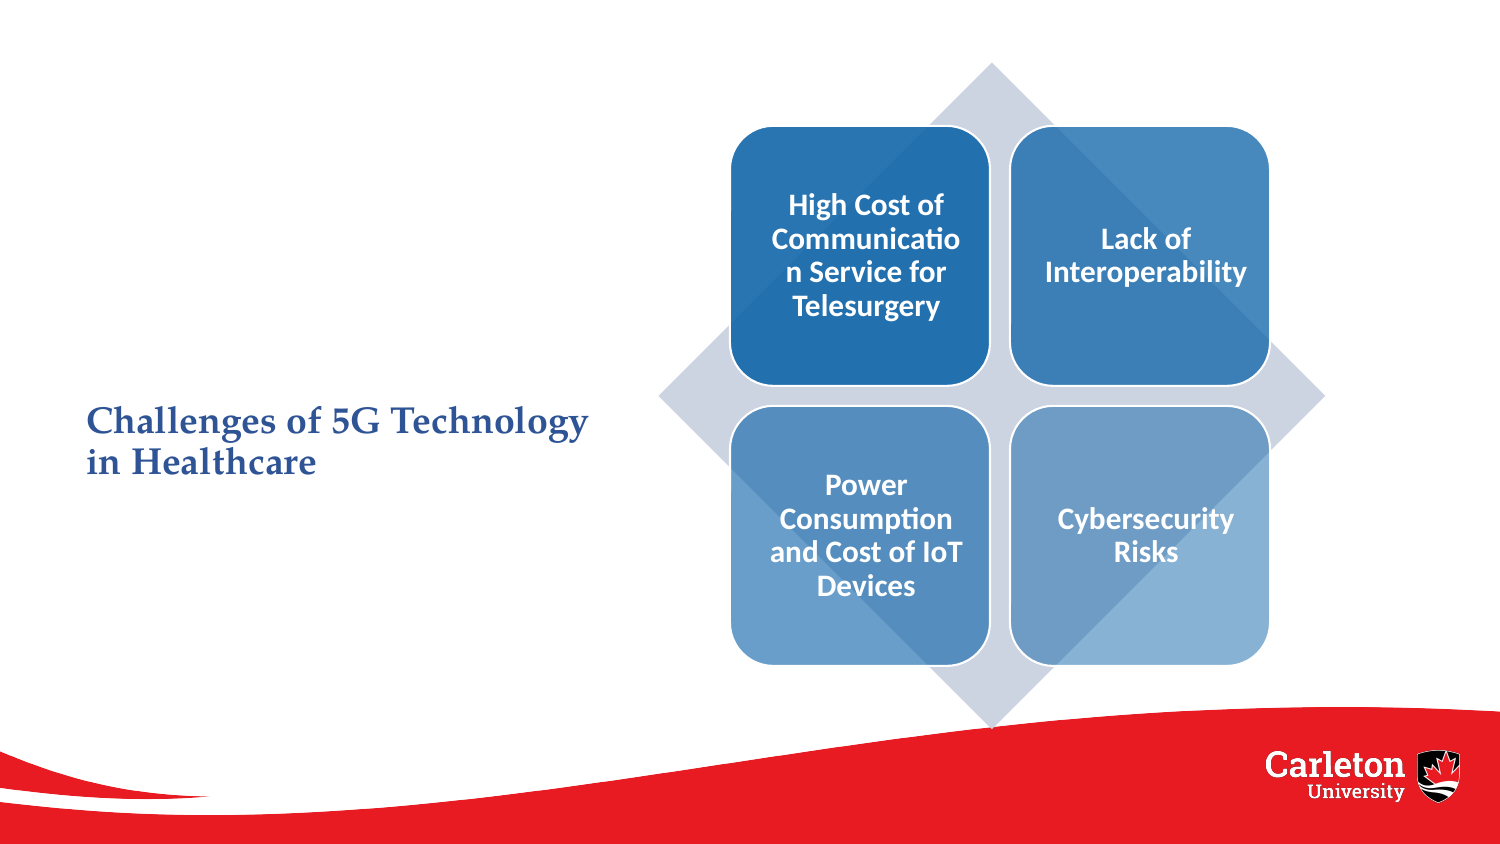

High Cost of Communication Service for Telesurgery
Lack of Interoperability
Power Consumption and Cost of IoT Devices
Cybersecurity Risks
# Challenges of 5G Technology in Healthcare